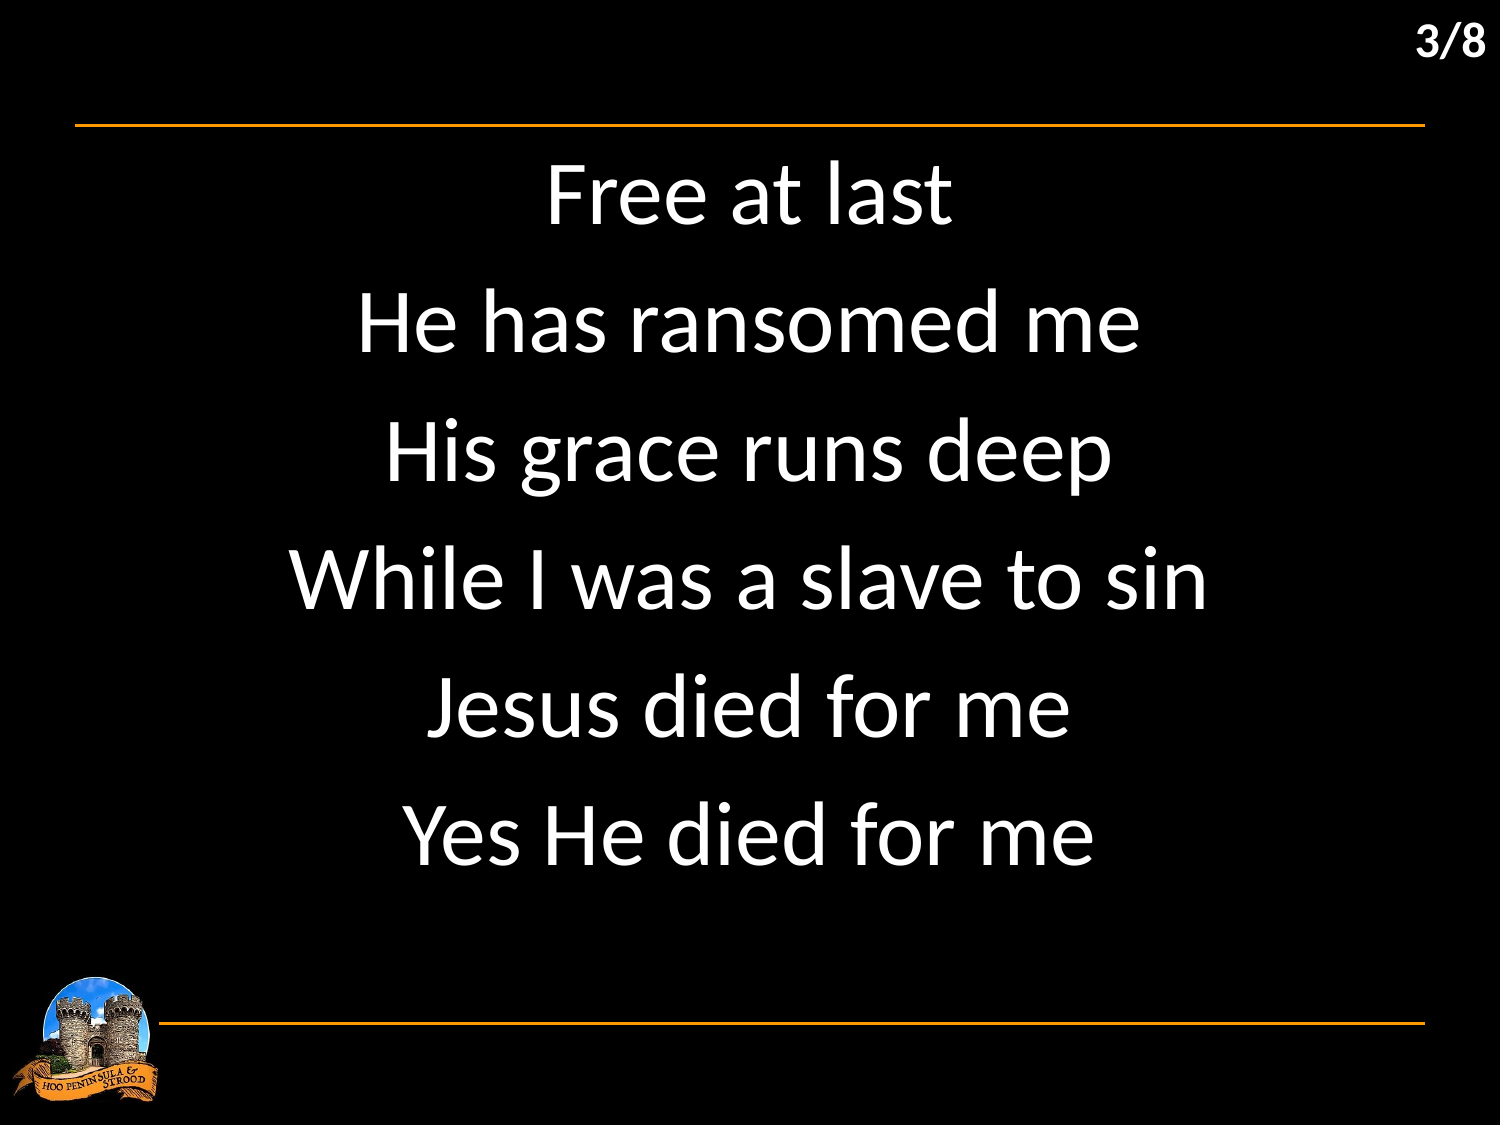

3/8
Free at last
He has ransomed me
His grace runs deep
While I was a slave to sin
Jesus died for me
Yes He died for me